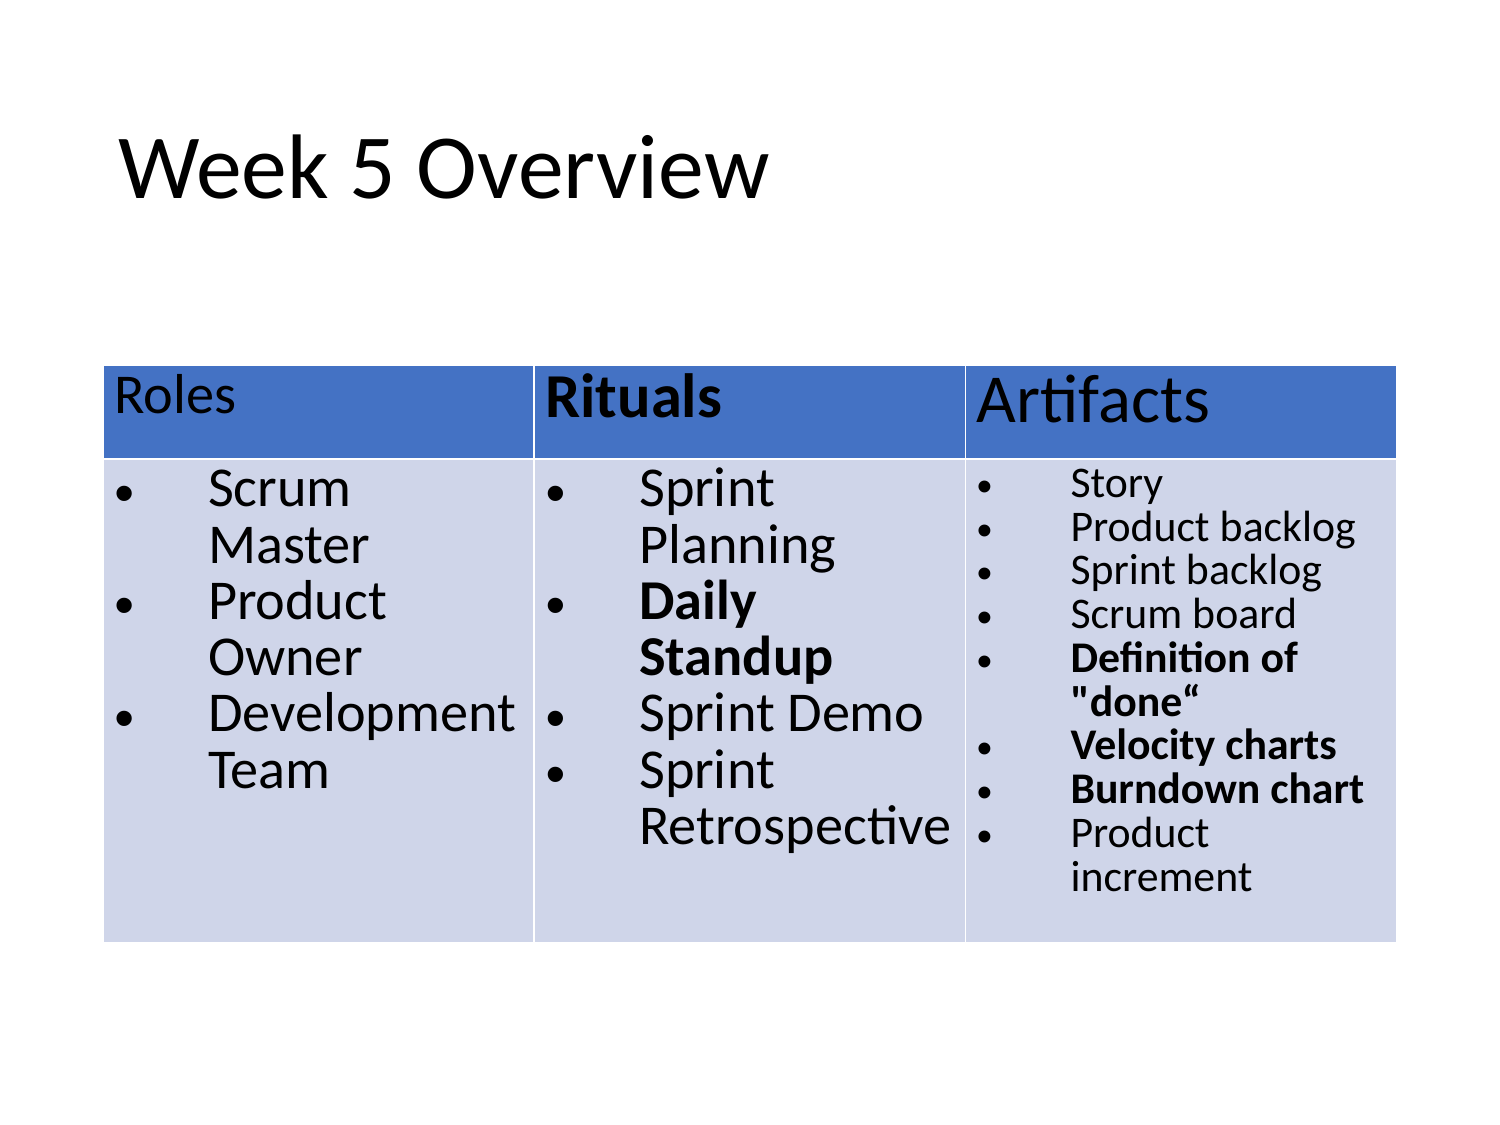

# Week 5 Overview
| Roles | Rituals | Artifacts |
| --- | --- | --- |
| Scrum Master Product Owner Development Team | Sprint Planning Daily Standup Sprint Demo Sprint Retrospective | Story Product backlog Sprint backlog Scrum board Definition of "done“ Velocity charts Burndown chart Product increment |